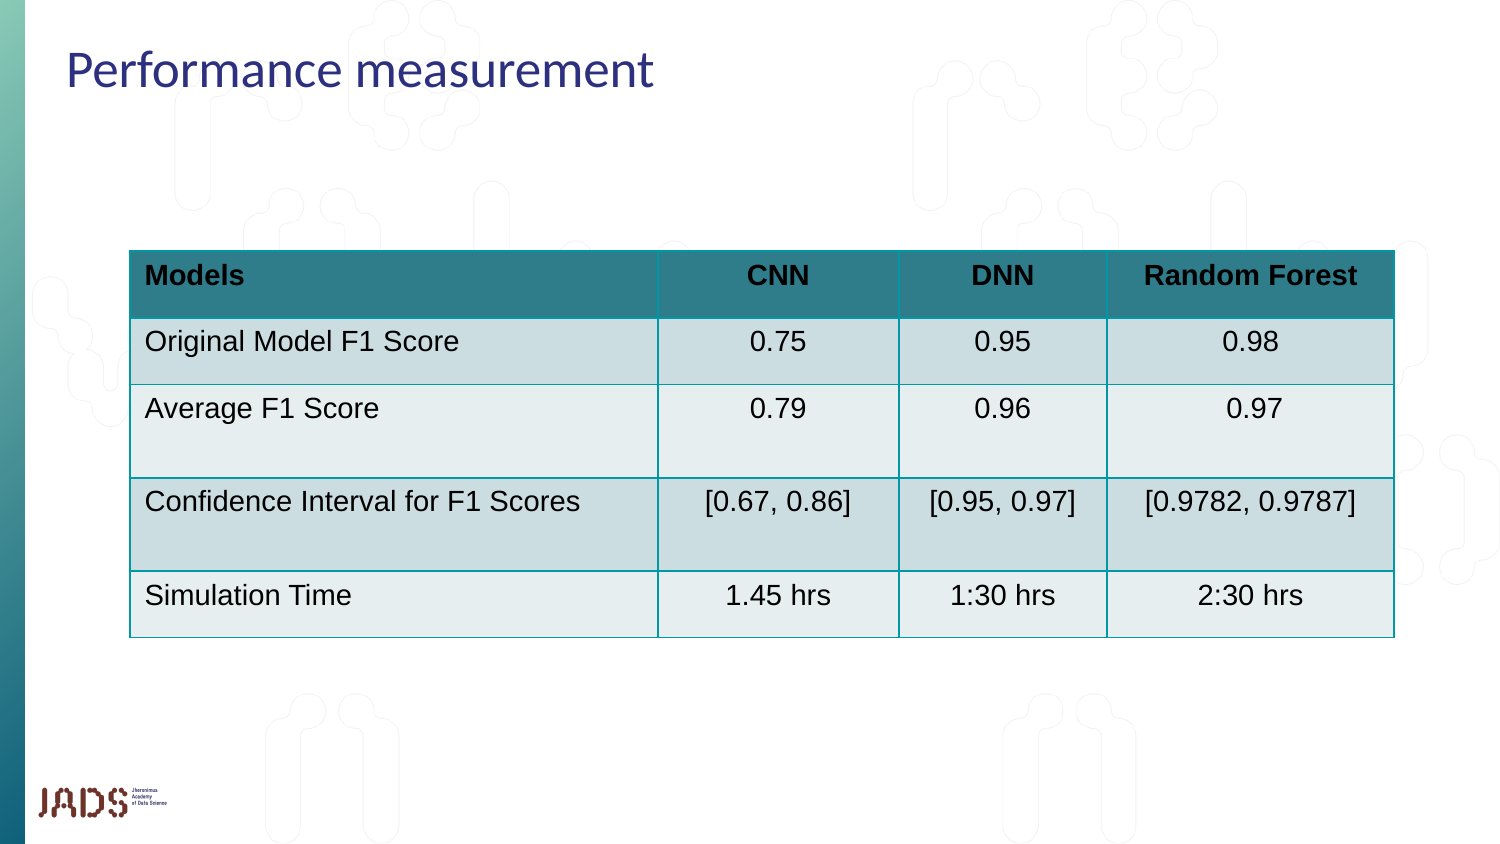

# Performance measurement
| Models | CNN | DNN | Random Forest |
| --- | --- | --- | --- |
| Original Model F1 Score | 0.75 | 0.95 | 0.98 |
| Average F1 Score | 0.79 | 0.96 | 0.97 |
| Confidence Interval for F1 Scores | [0.67, 0.86] | [0.95, 0.97] | [0.9782, 0.9787] |
| Simulation Time | 1.45 hrs | 1:30 hrs | 2:30 hrs |